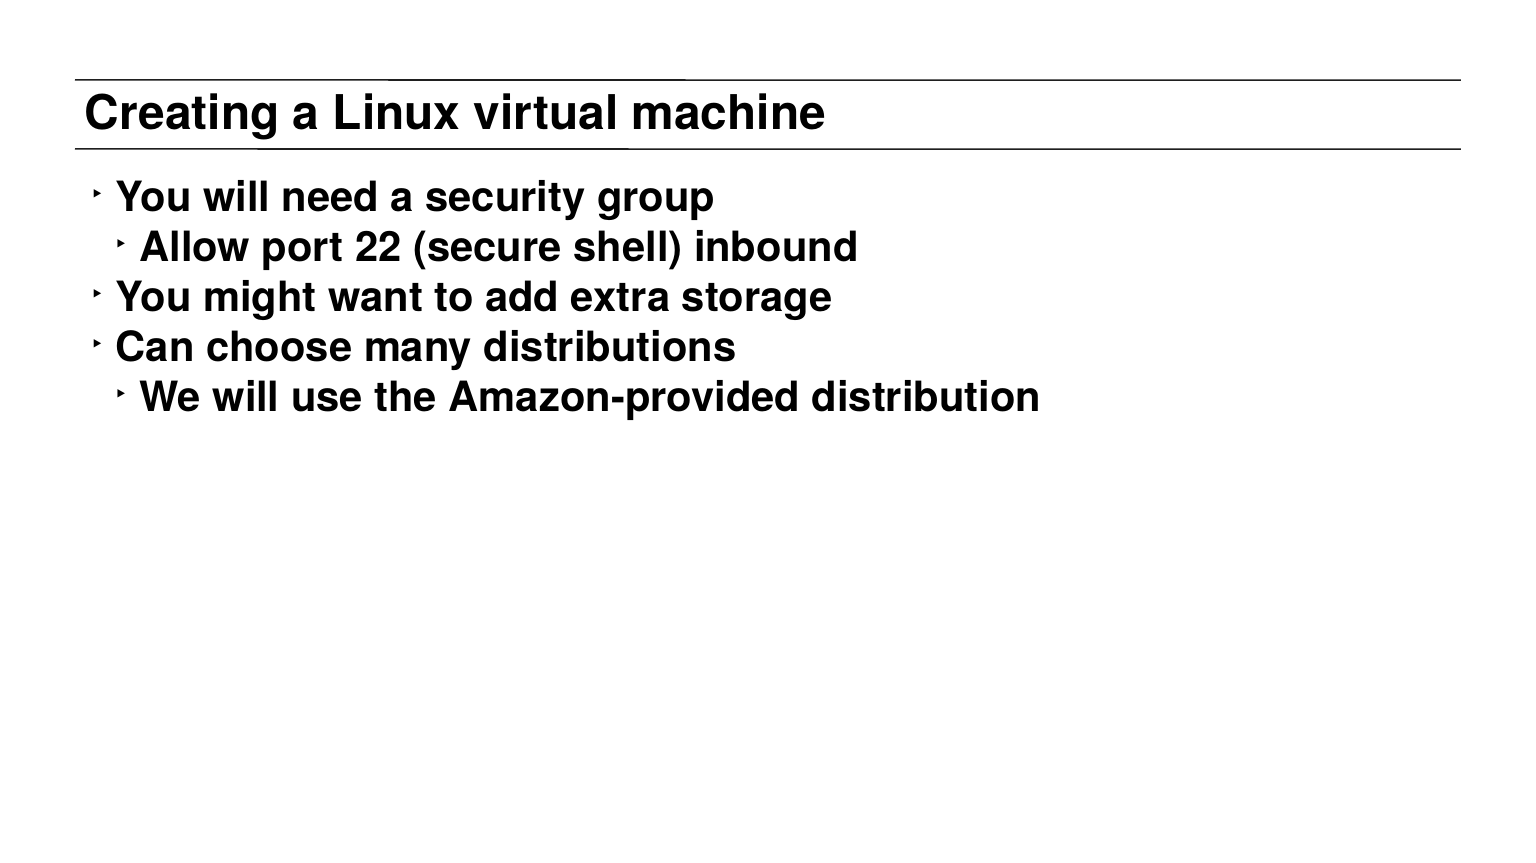

# Creating a Linux virtual machine
You will need a security group
Allow port 22 (secure shell) inbound
You might want to add extra storage
Can choose many distributions
We will use the Amazon-provided distribution